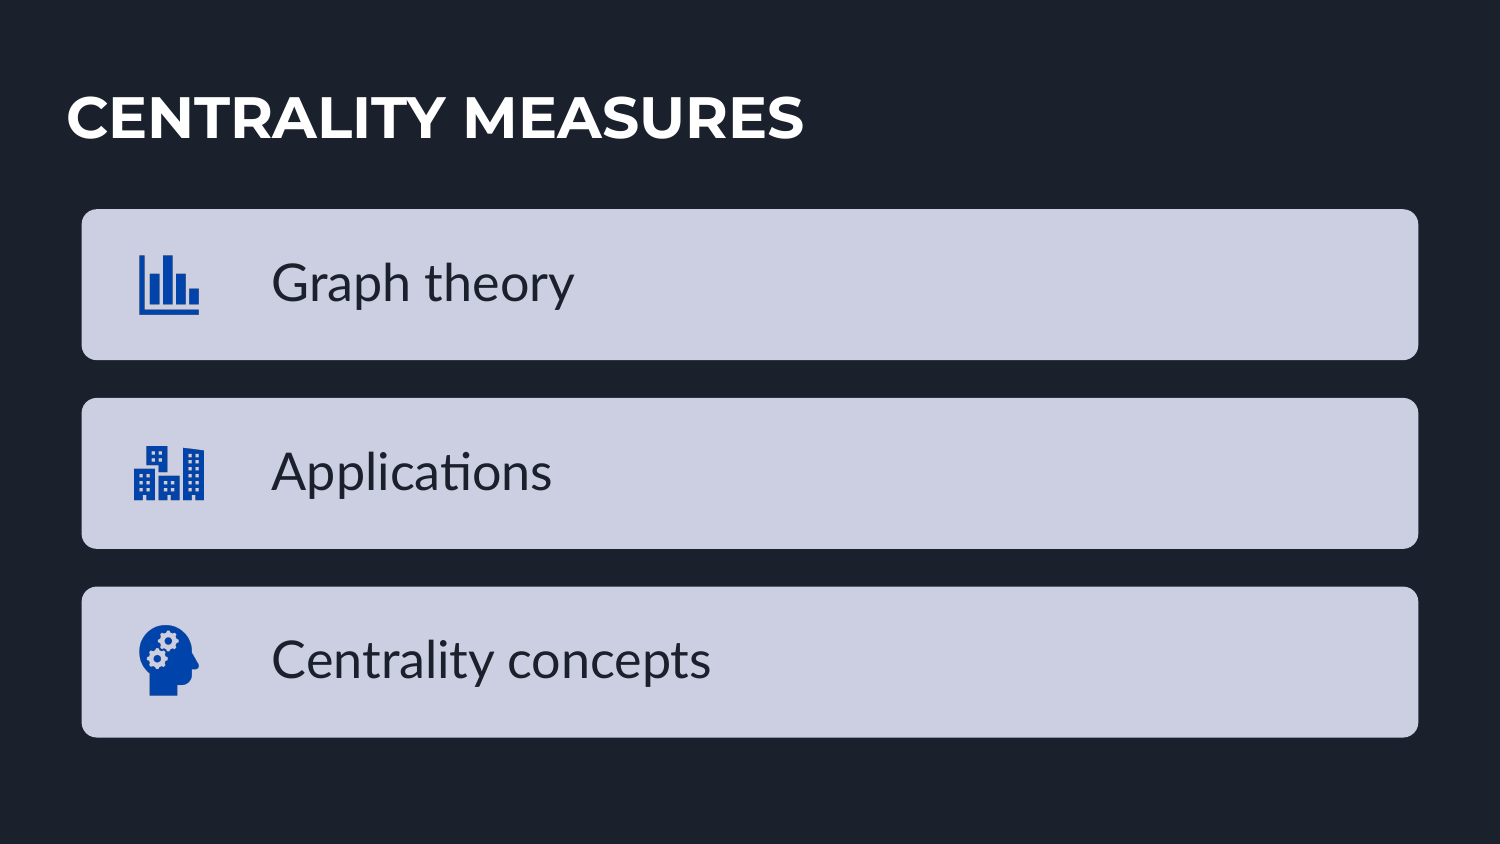

# CENTRALITY MEASURES
Graph theory
Applications
Centrality concepts